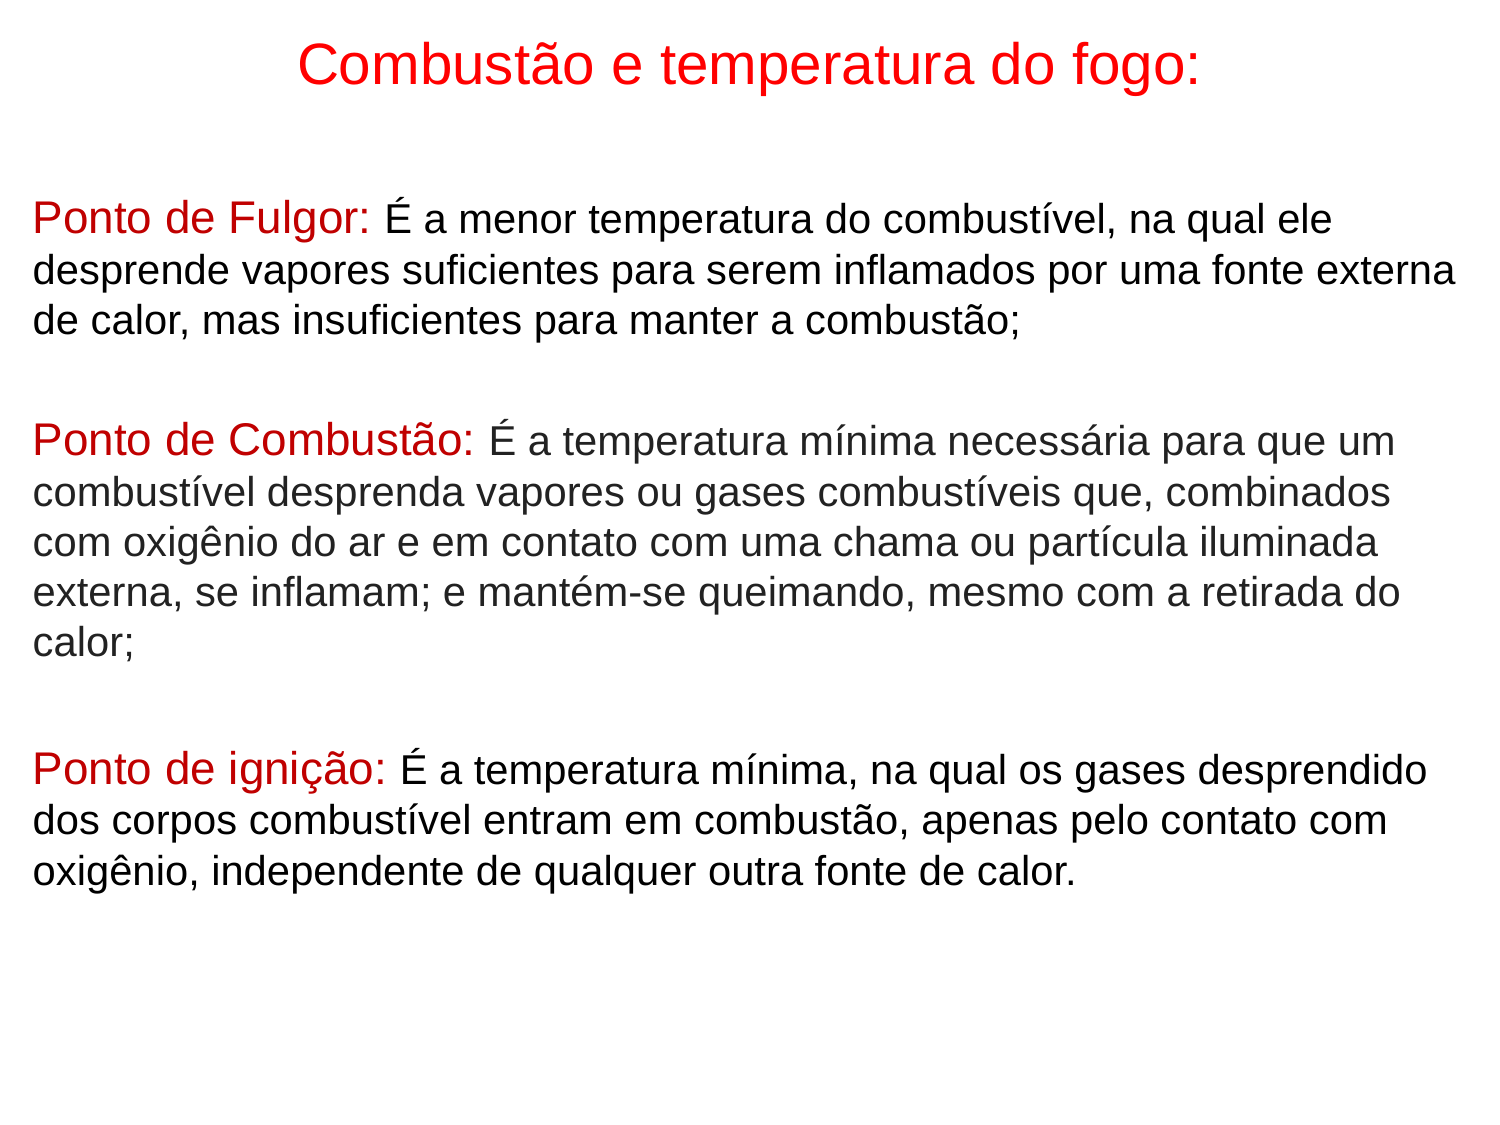

Combustão e temperatura do fogo:

Ponto de Fulgor: É a menor temperatura do combustível, na qual ele desprende vapores suficientes para serem inflamados por uma fonte externa de calor, mas insuficientes para manter a combustão;

Ponto de Combustão: É a temperatura mínima necessária para que um combustível desprenda vapores ou gases combustíveis que, combinados com oxigênio do ar e em contato com uma chama ou partícula iluminada externa, se inflamam; e mantém-se queimando, mesmo com a retirada do calor;

Ponto de ignição: É a temperatura mínima, na qual os gases desprendido dos corpos combustível entram em combustão, apenas pelo contato com oxigênio, independente de qualquer outra fonte de calor.